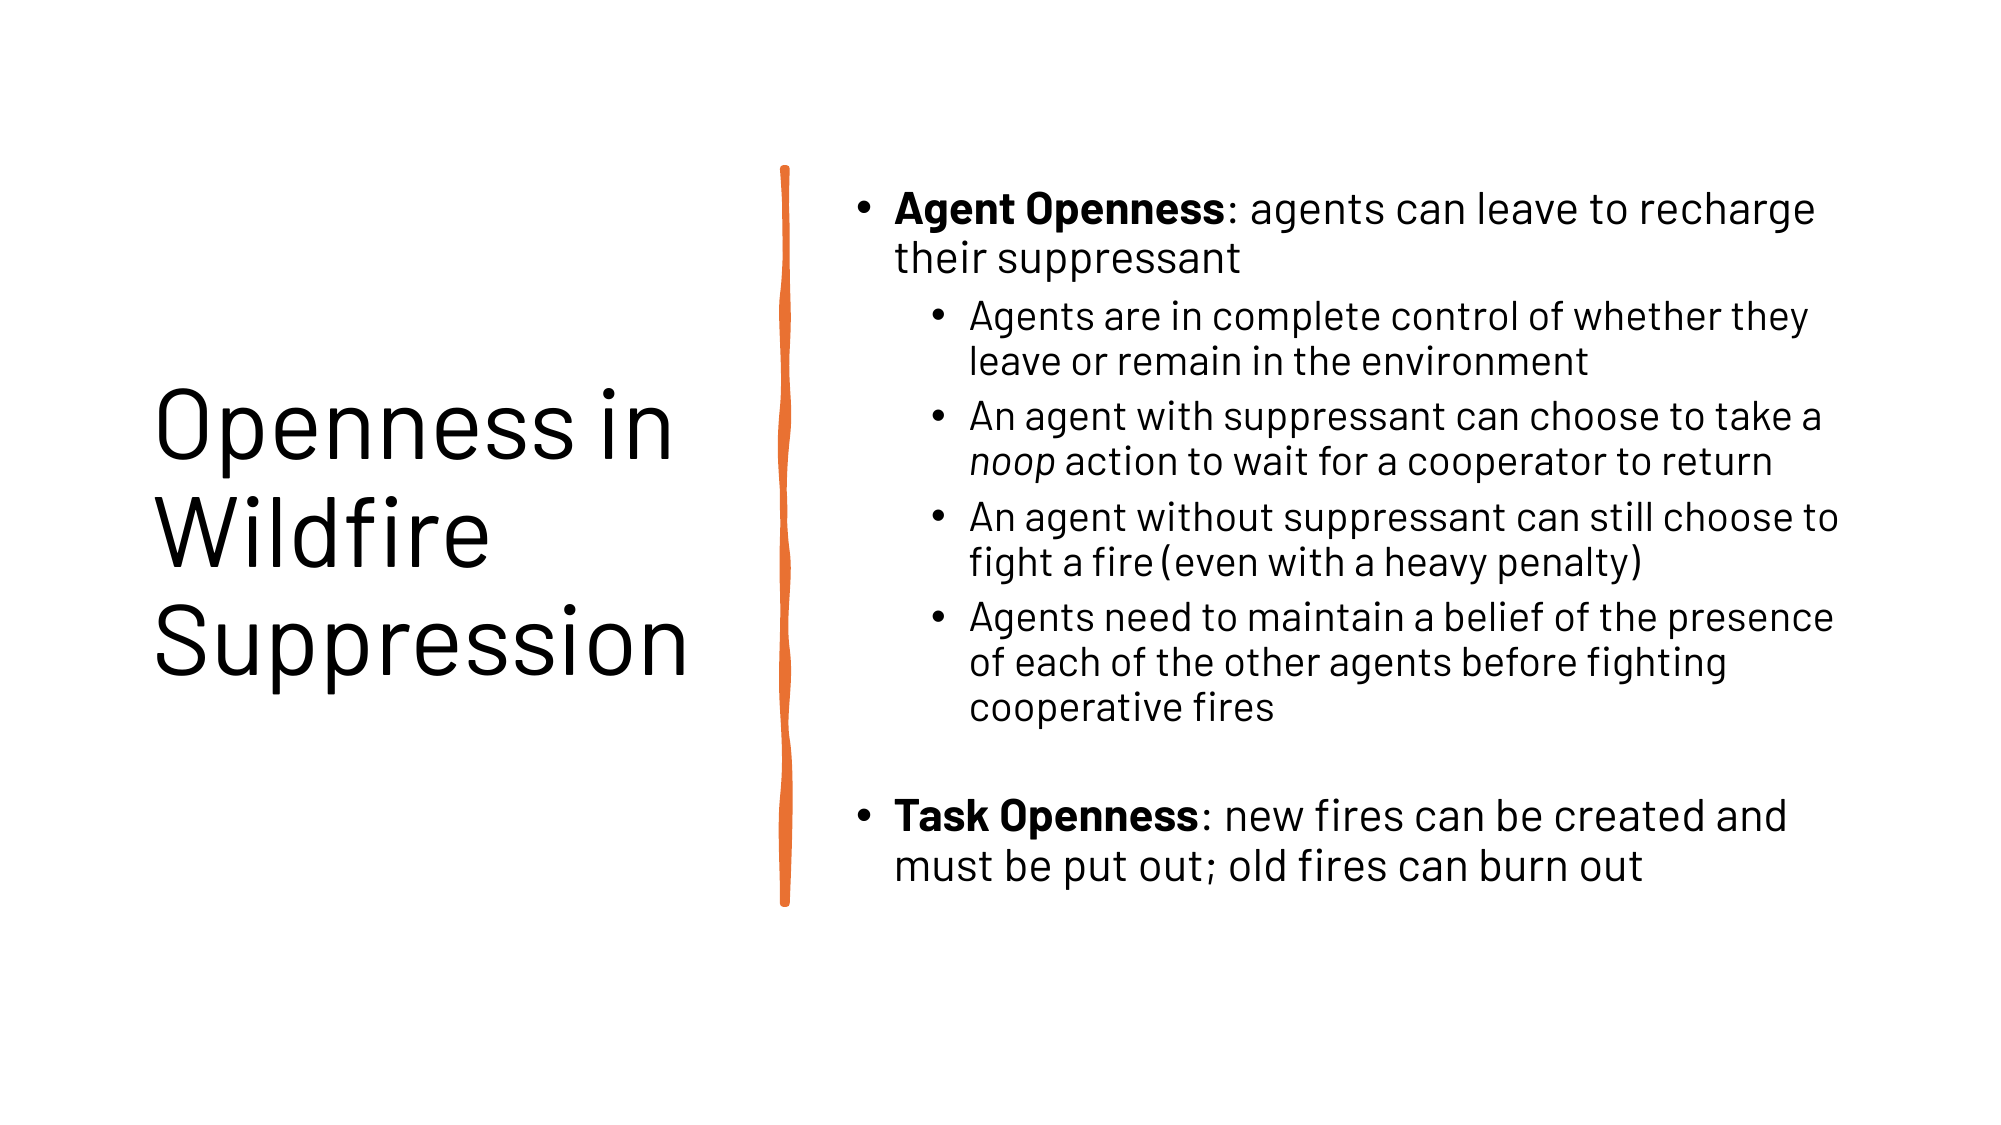

# Openness in Wildfire Suppression
Agent Openness: agents can leave to recharge their suppressant
Agents are in complete control of whether they leave or remain in the environment
An agent with suppressant can choose to take a noop action to wait for a cooperator to return
An agent without suppressant can still choose to fight a fire (even with a heavy penalty)
Agents need to maintain a belief of the presence of each of the other agents before fighting cooperative fires
Task Openness: new fires can be created and must be put out; old fires can burn out